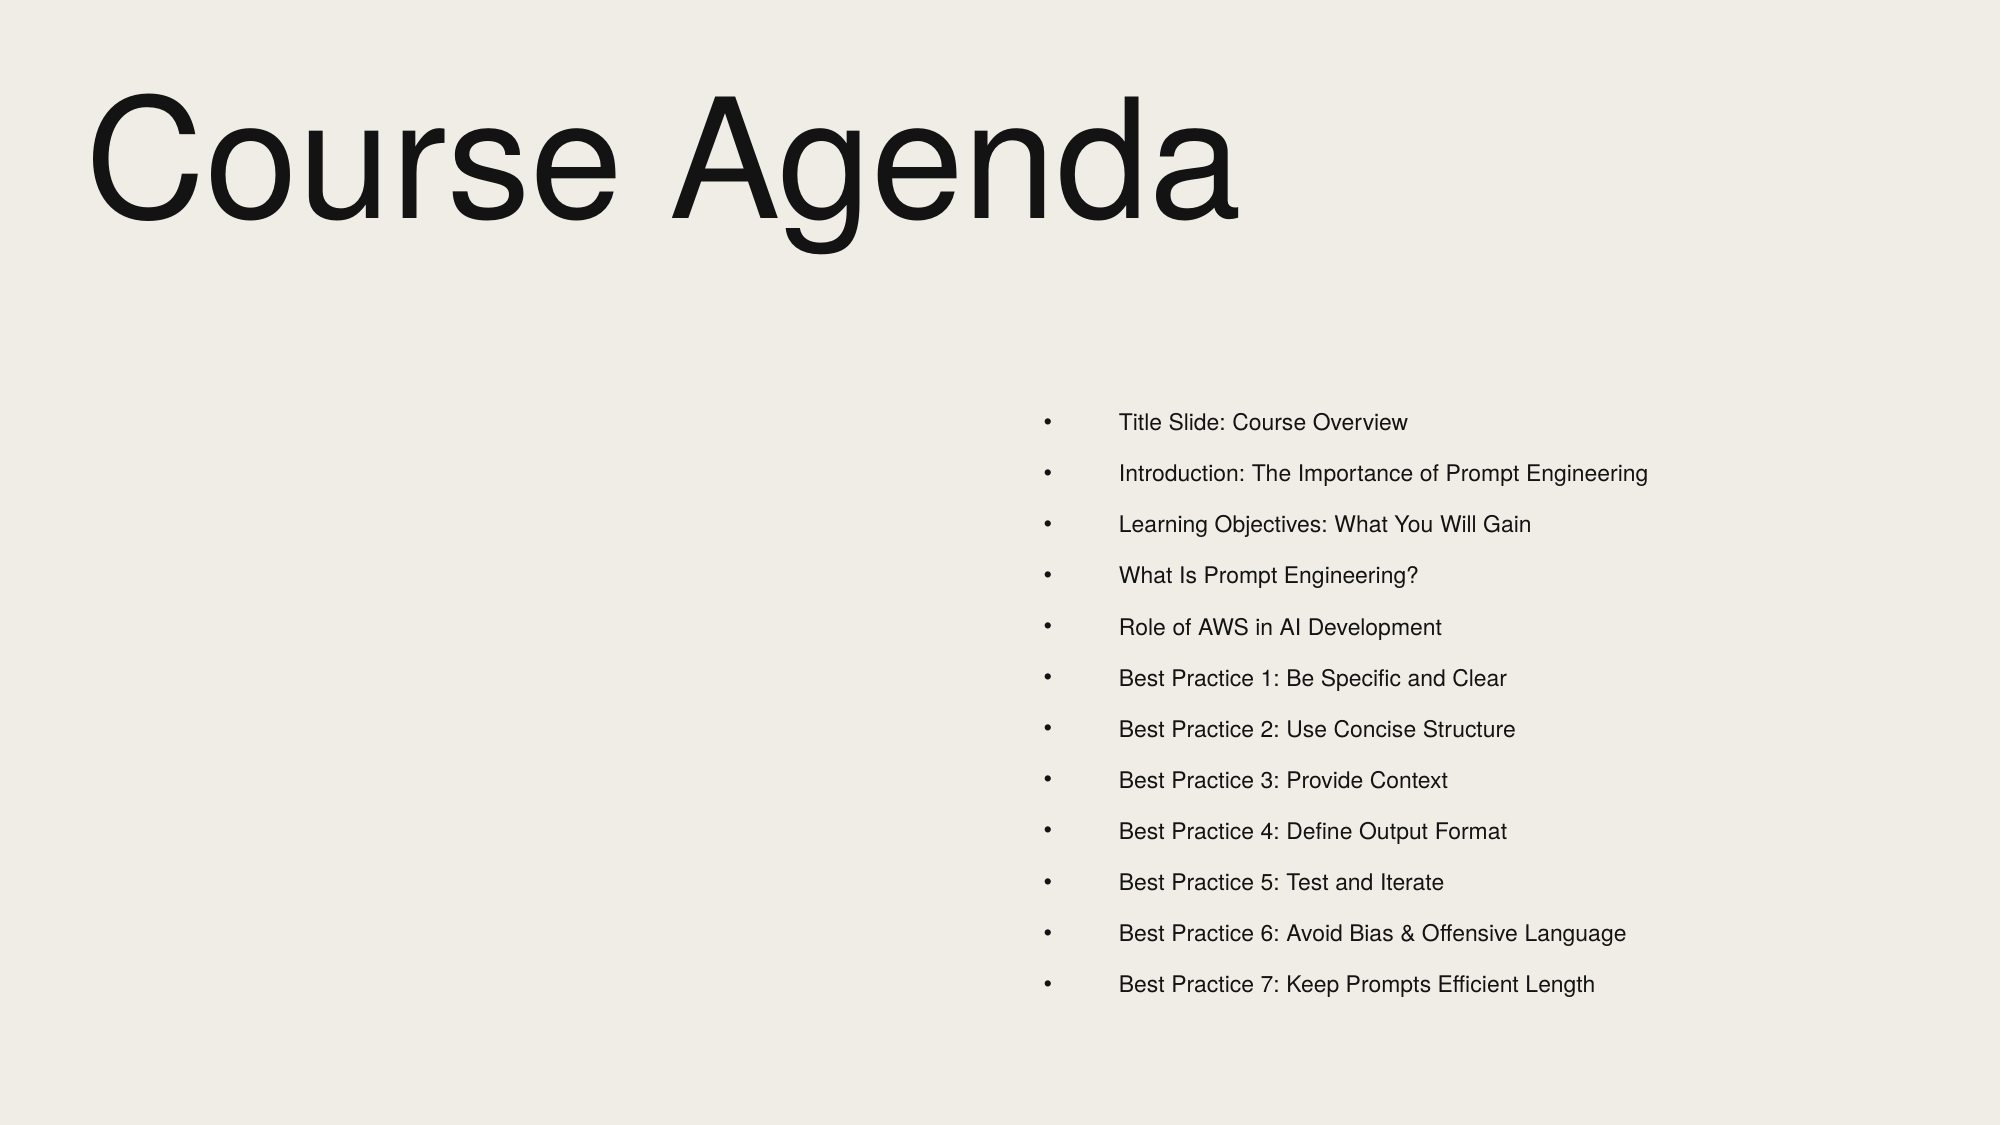

# Course Agenda
Title Slide: Course Overview
Introduction: The Importance of Prompt Engineering
Learning Objectives: What You Will Gain
What Is Prompt Engineering?
Role of AWS in AI Development
Best Practice 1: Be Specific and Clear
Best Practice 2: Use Concise Structure
Best Practice 3: Provide Context
Best Practice 4: Define Output Format
Best Practice 5: Test and Iterate
Best Practice 6: Avoid Bias & Offensive Language
Best Practice 7: Keep Prompts Efficient Length